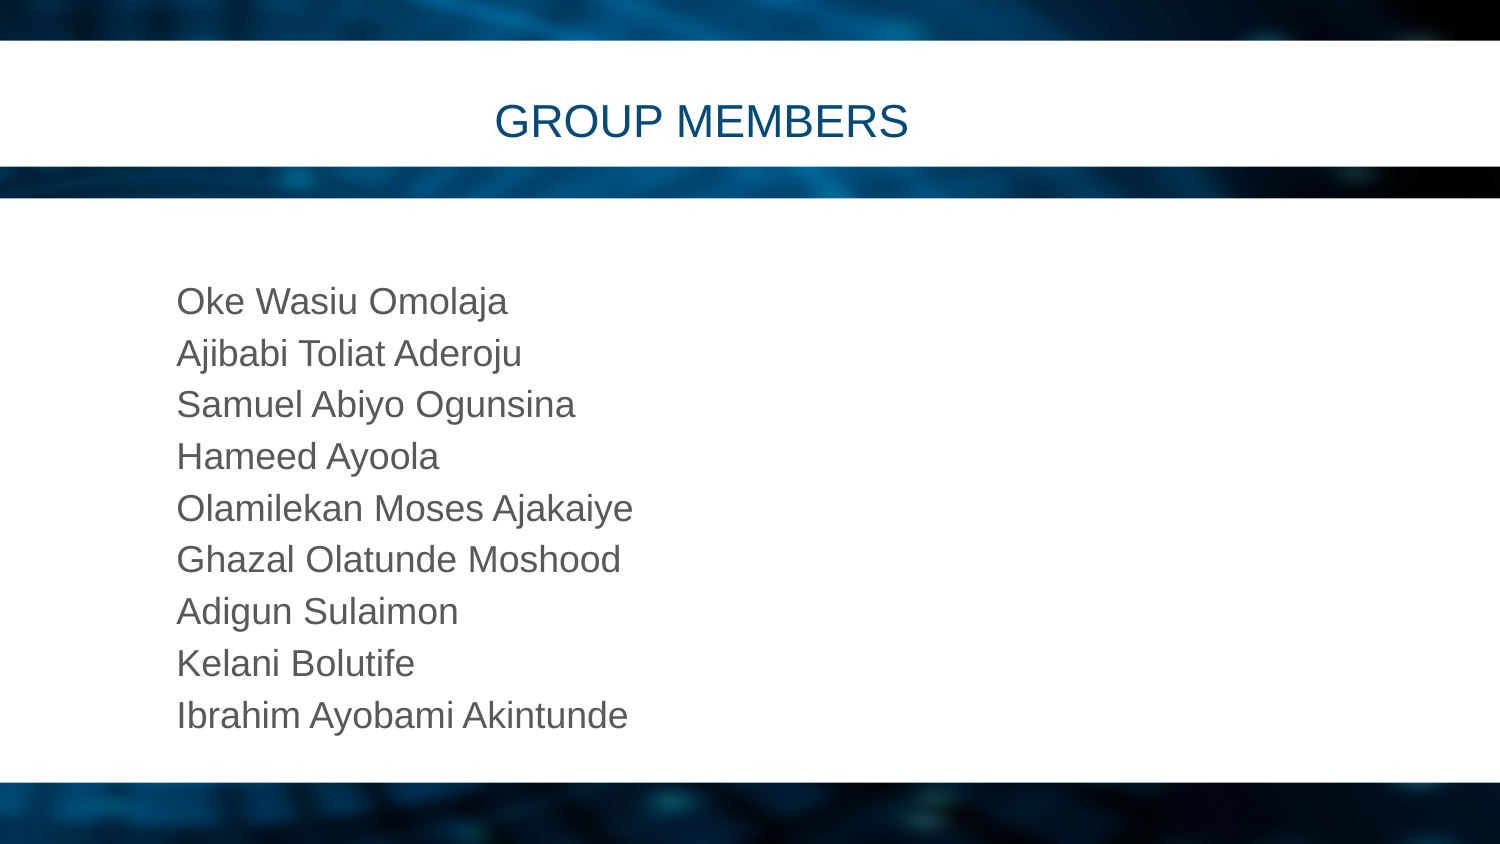

# GROUP MEMBERS

Oke Wasiu Omolaja
Ajibabi Toliat Aderoju
Samuel Abiyo Ogunsina
Hameed Ayoola
Olamilekan Moses Ajakaiye
Ghazal Olatunde Moshood
Adigun Sulaimon
Kelani Bolutife
Ibrahim Ayobami Akintunde